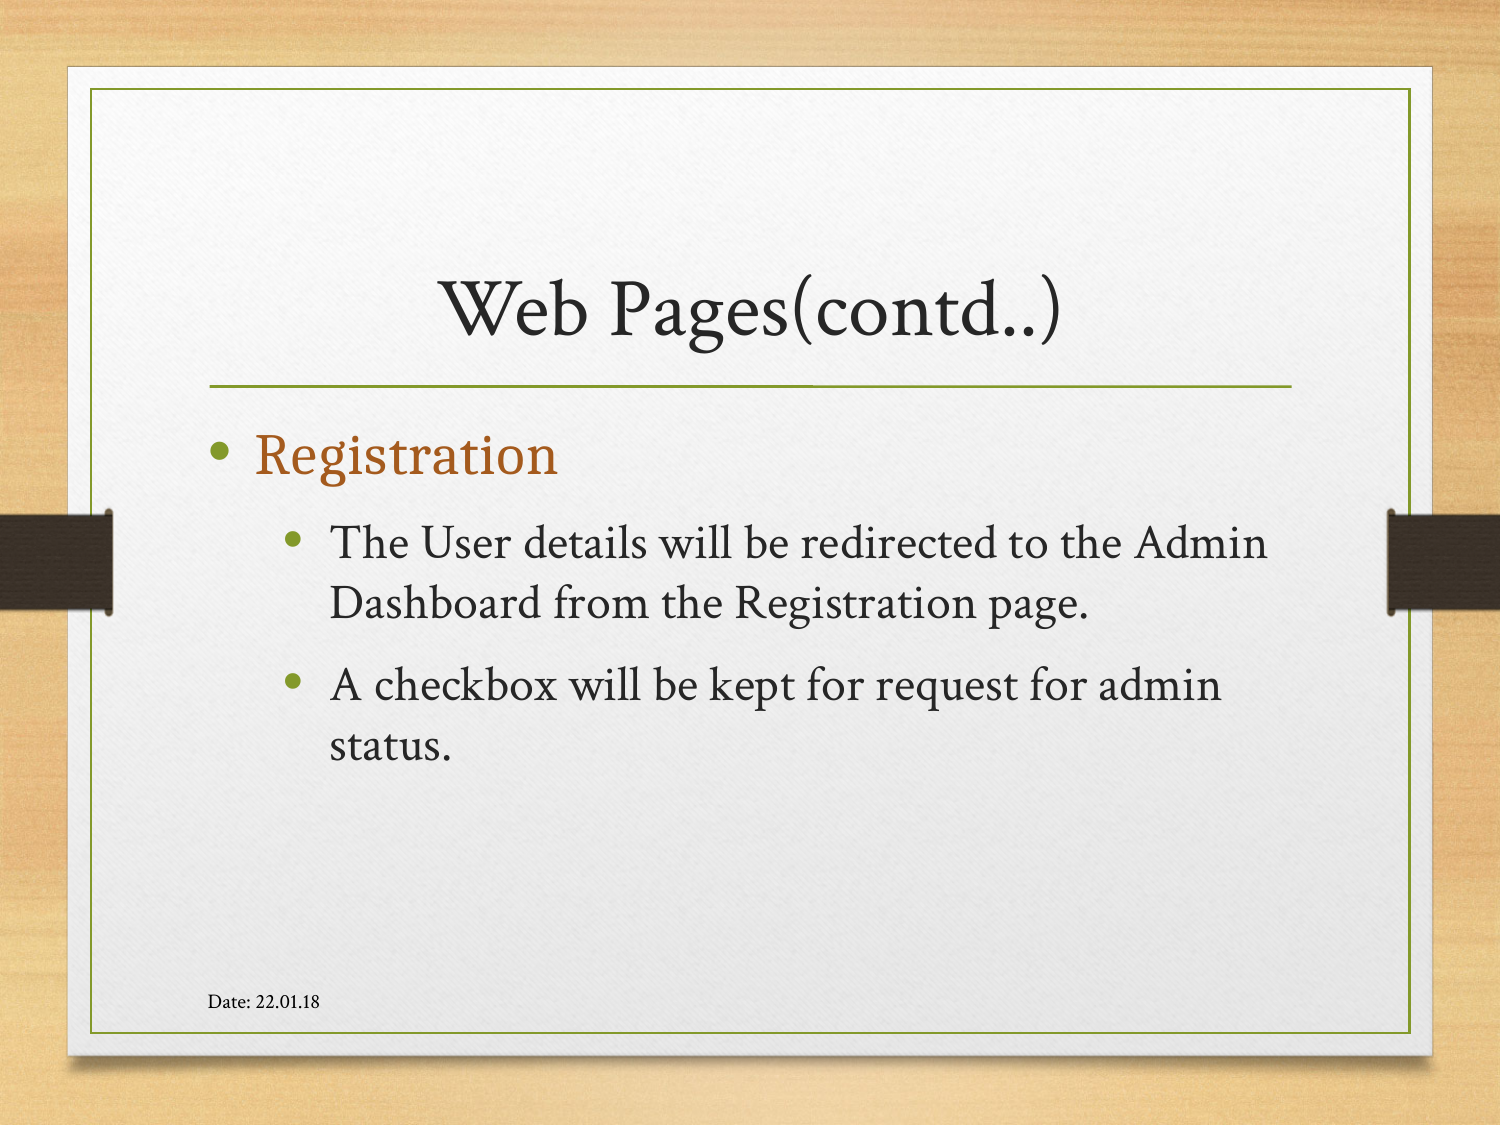

Web Pages(contd..)
Registration
The User details will be redirected to the Admin Dashboard from the Registration page.
A checkbox will be kept for request for admin status.

Date: 22.01.18